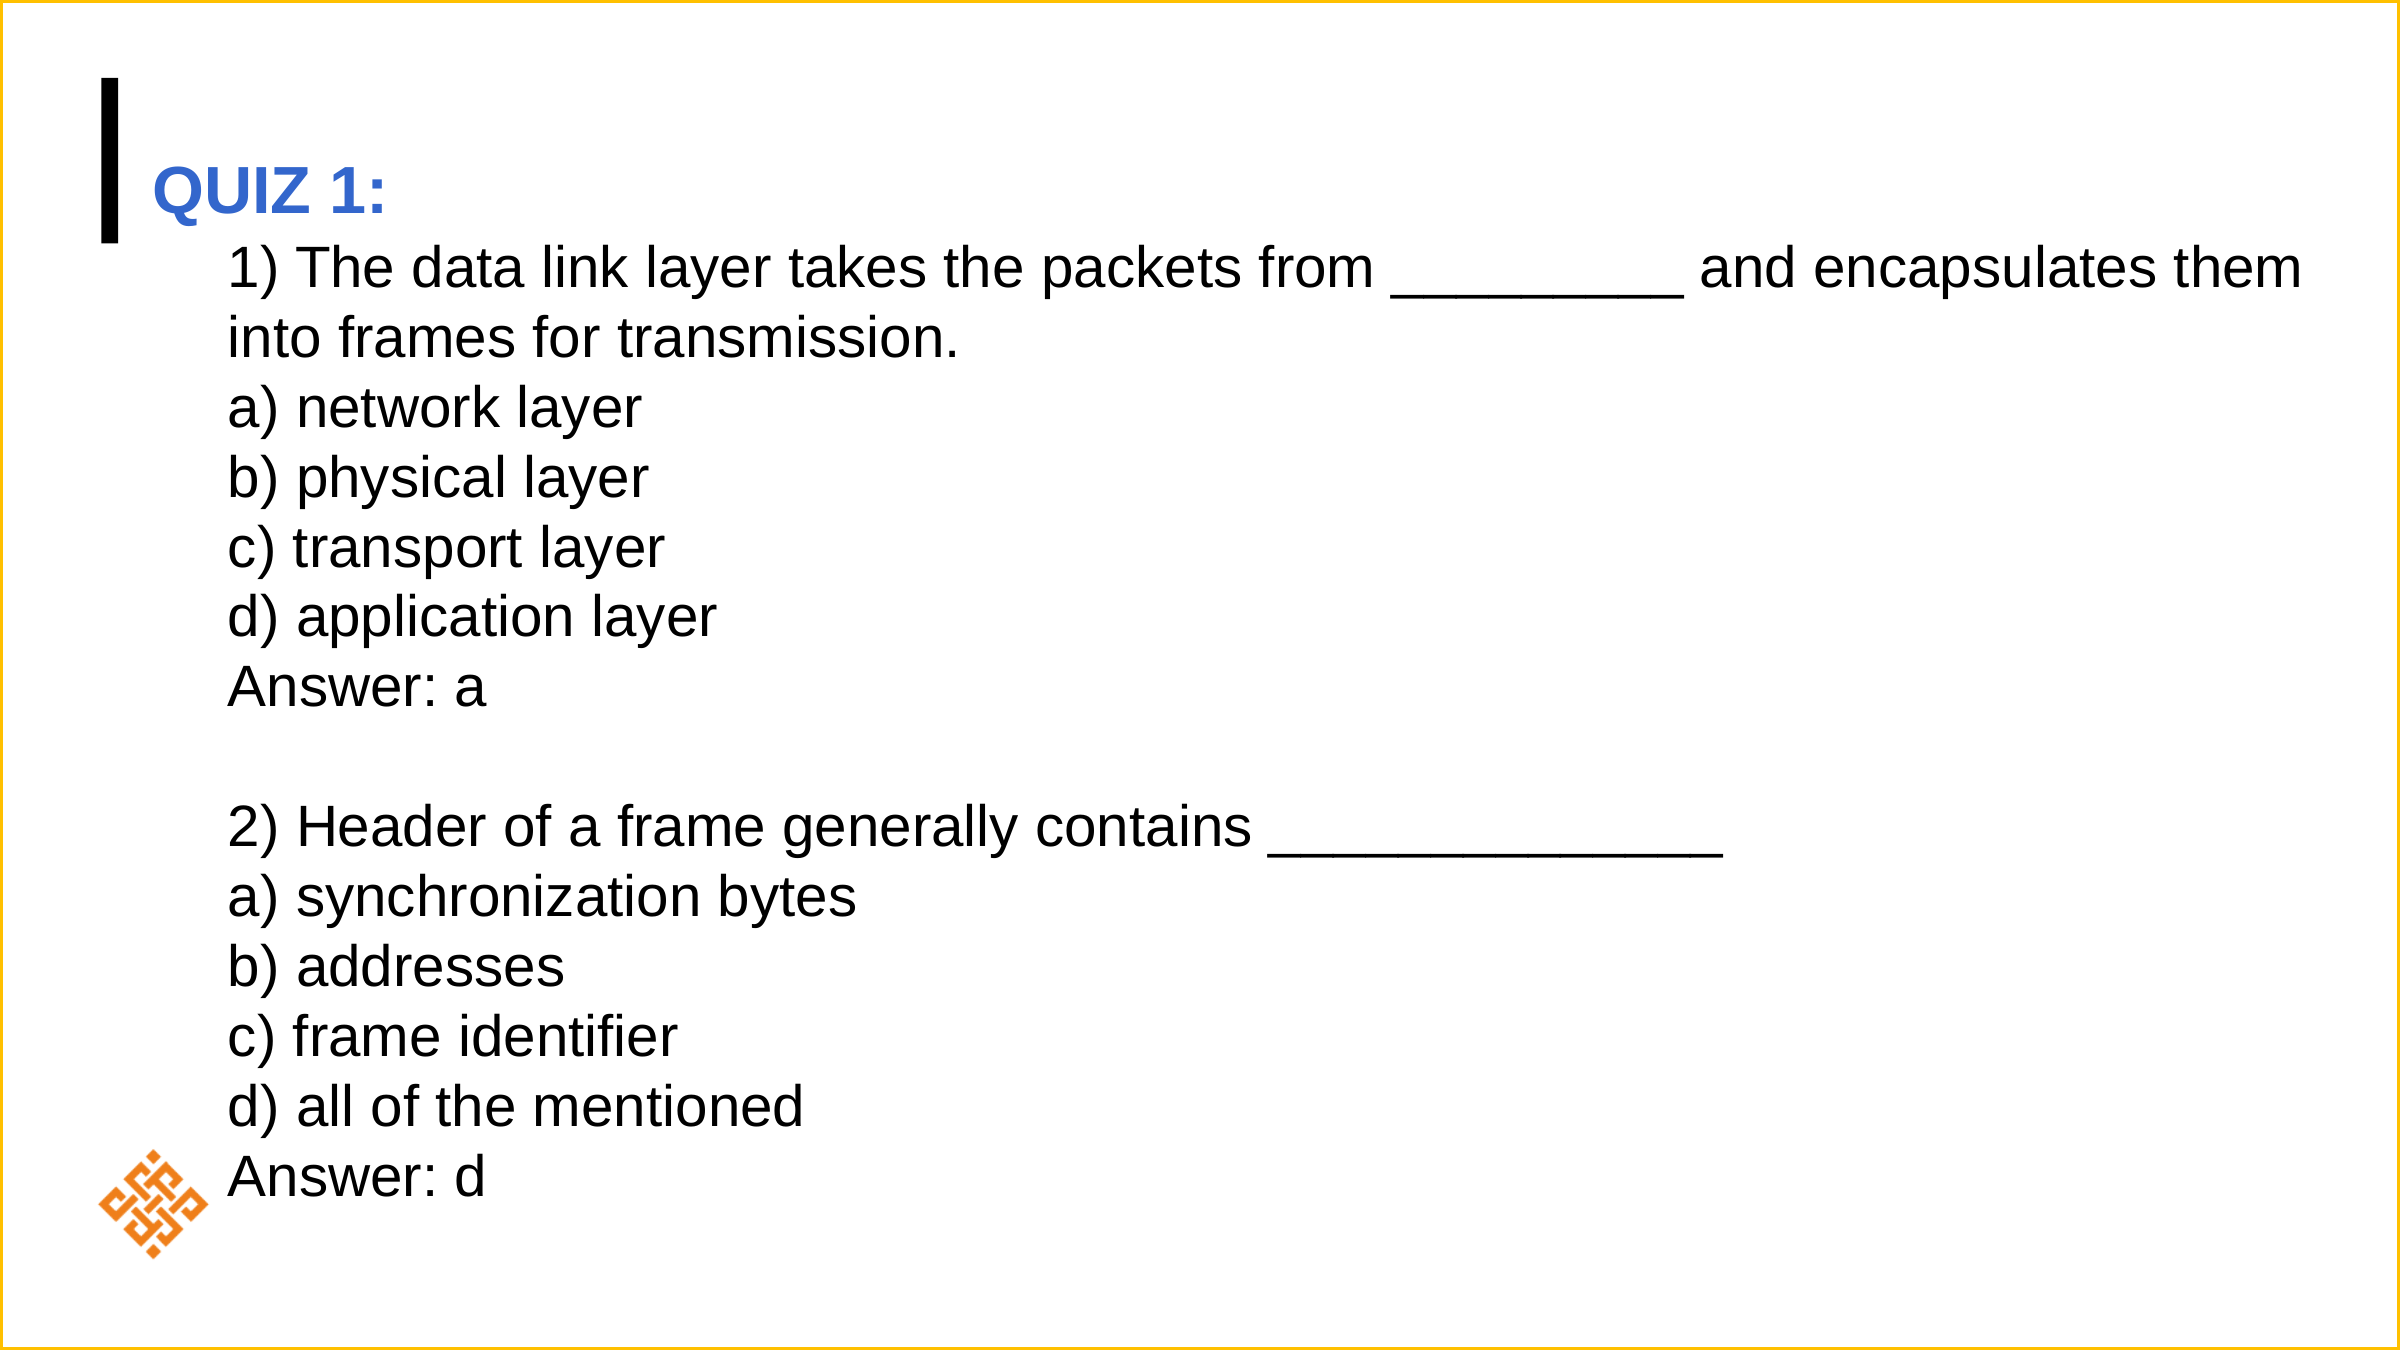

QUIZ 1:
1) The data link layer takes the packets from _________ and encapsulates them into frames for transmission.
a) network layer
b) physical layer
c) transport layer
d) application layer
Answer: a

2) Header of a frame generally contains ______________
a) synchronization bytes
b) addresses
c) frame identifier
d) all of the mentioned
Answer: d